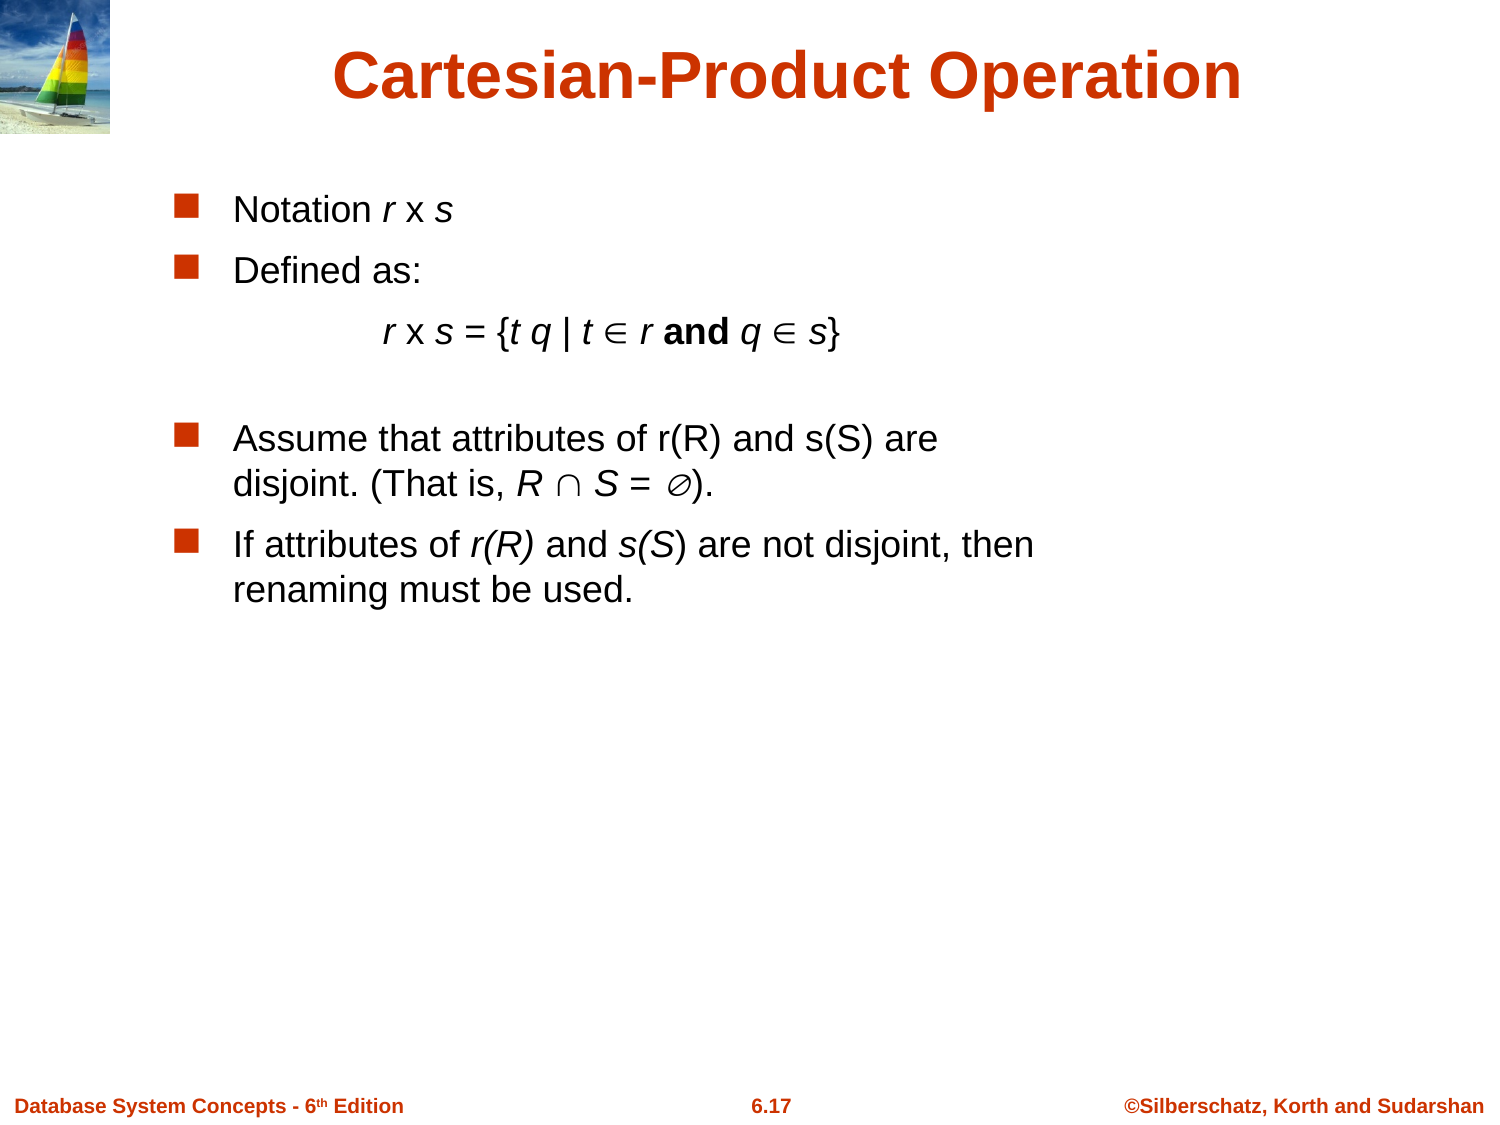

Cartesian-Product Operation
Notation r x s
Defined as:
		r x s = {t q | t ∈ r and q ∈ s}
Assume that attributes of r(R) and s(S) are disjoint. (That is, R ∩ S = ∅).
If attributes of r(R) and s(S) are not disjoint, then renaming must be used.